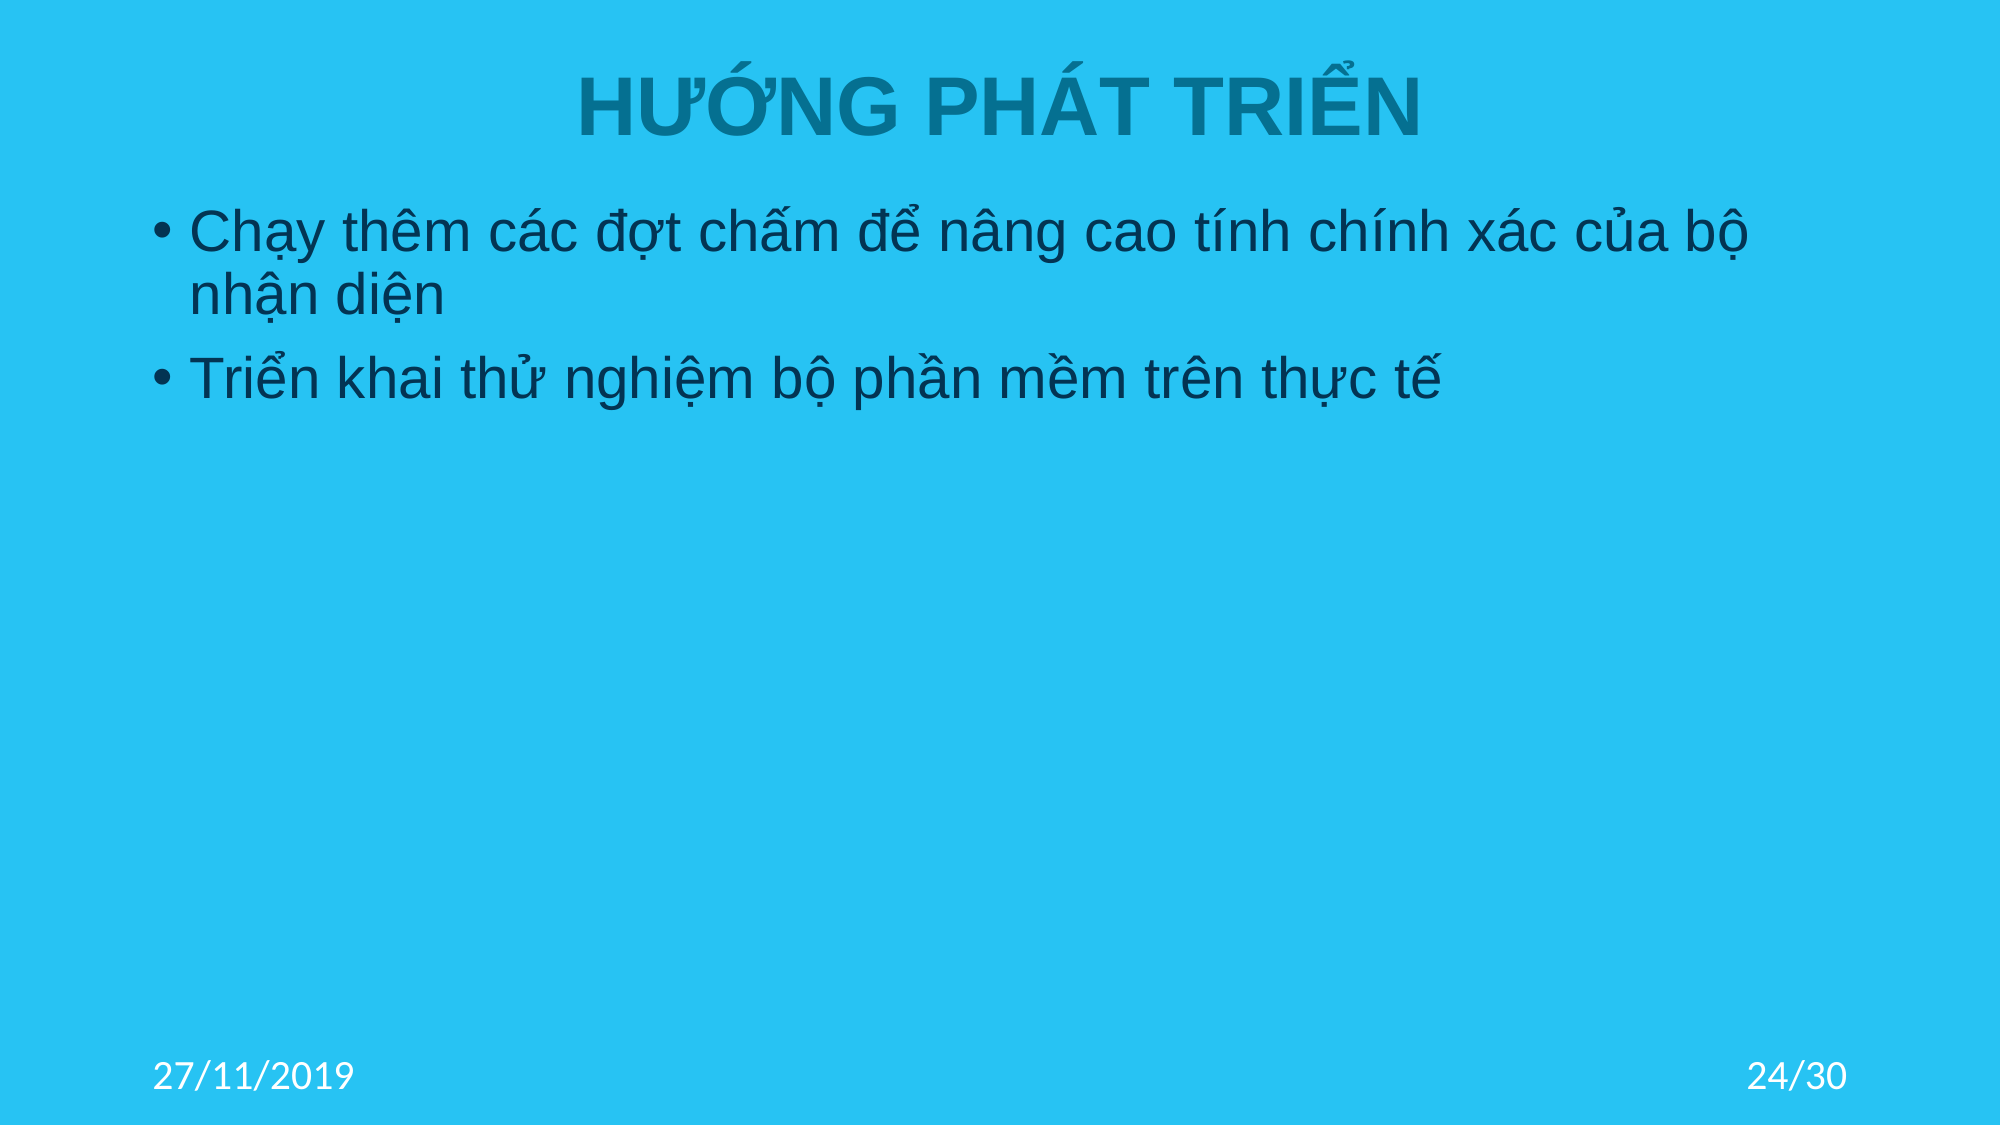

# HƯỚNG PHÁT TRIỂN
Chạy thêm các đợt chấm để nâng cao tính chính xác của bộ nhận diện
Triển khai thử nghiệm bộ phần mềm trên thực tế
27/11/2019
24/30